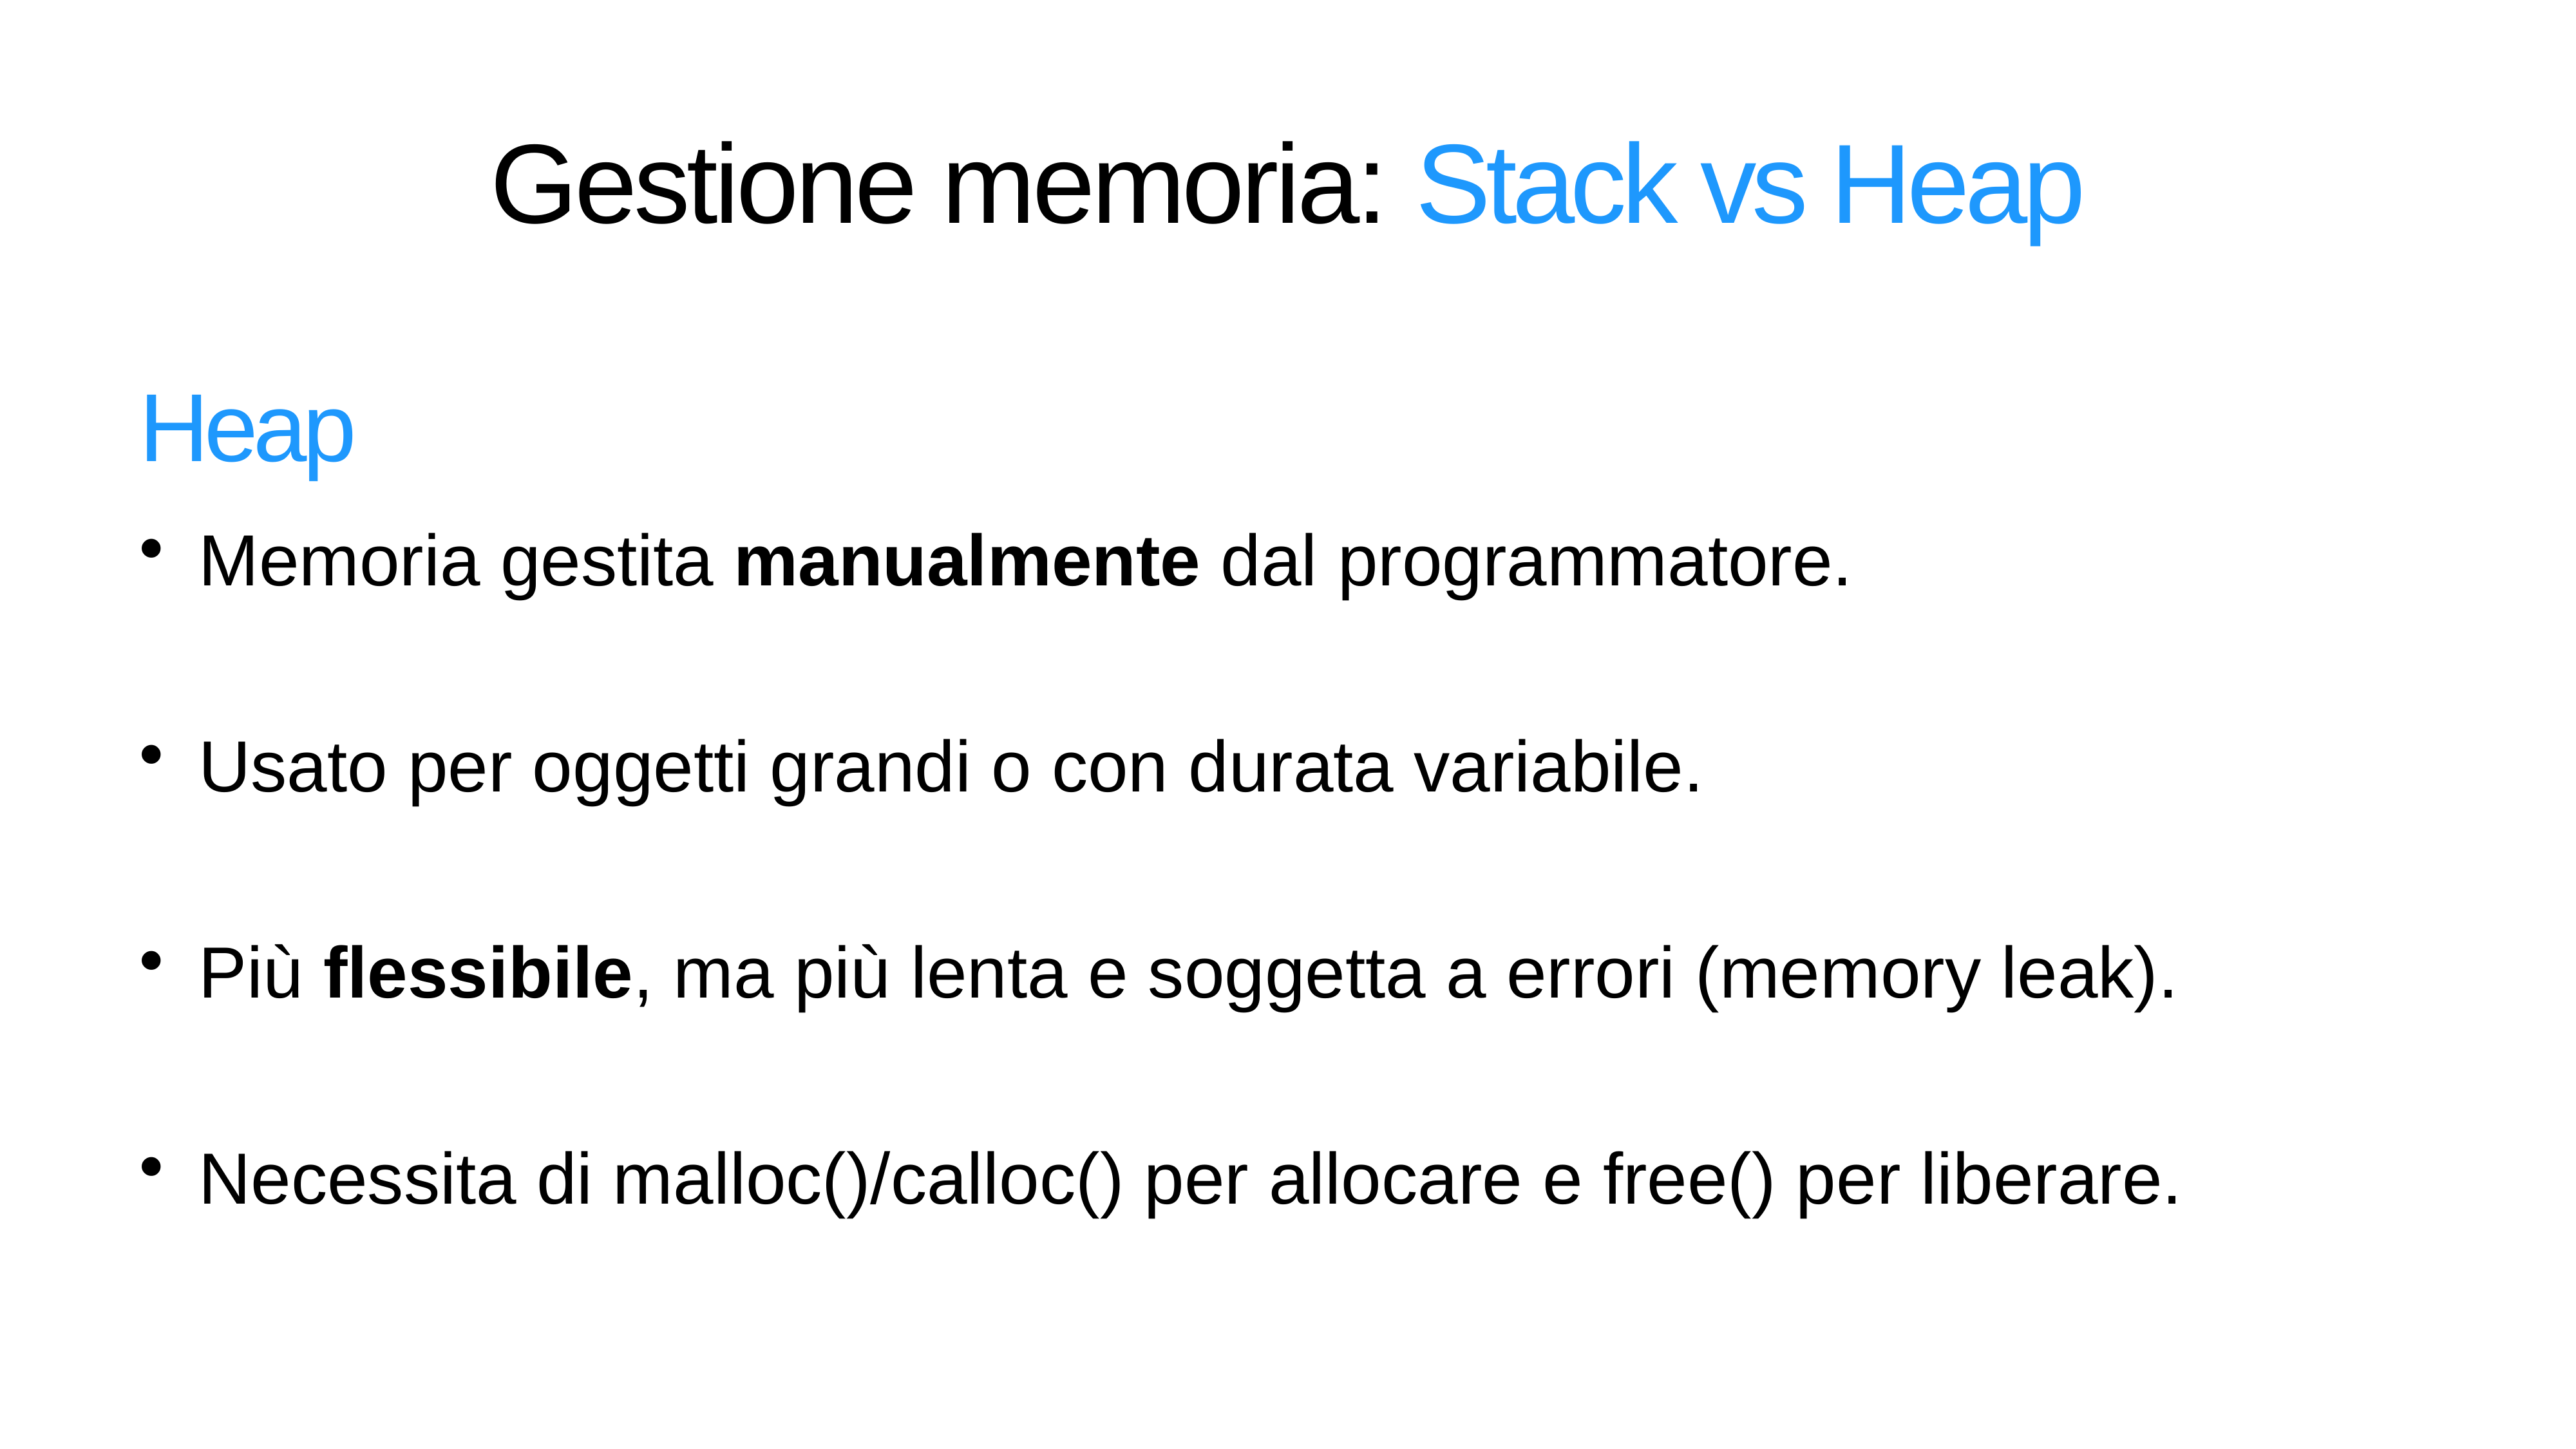

# Gestione memoria: Stack vs Heap
Heap
Memoria gestita manualmente dal programmatore.
Usato per oggetti grandi o con durata variabile.
Più flessibile, ma più lenta e soggetta a errori (memory leak).
Necessita di malloc()/calloc() per allocare e free() per liberare.